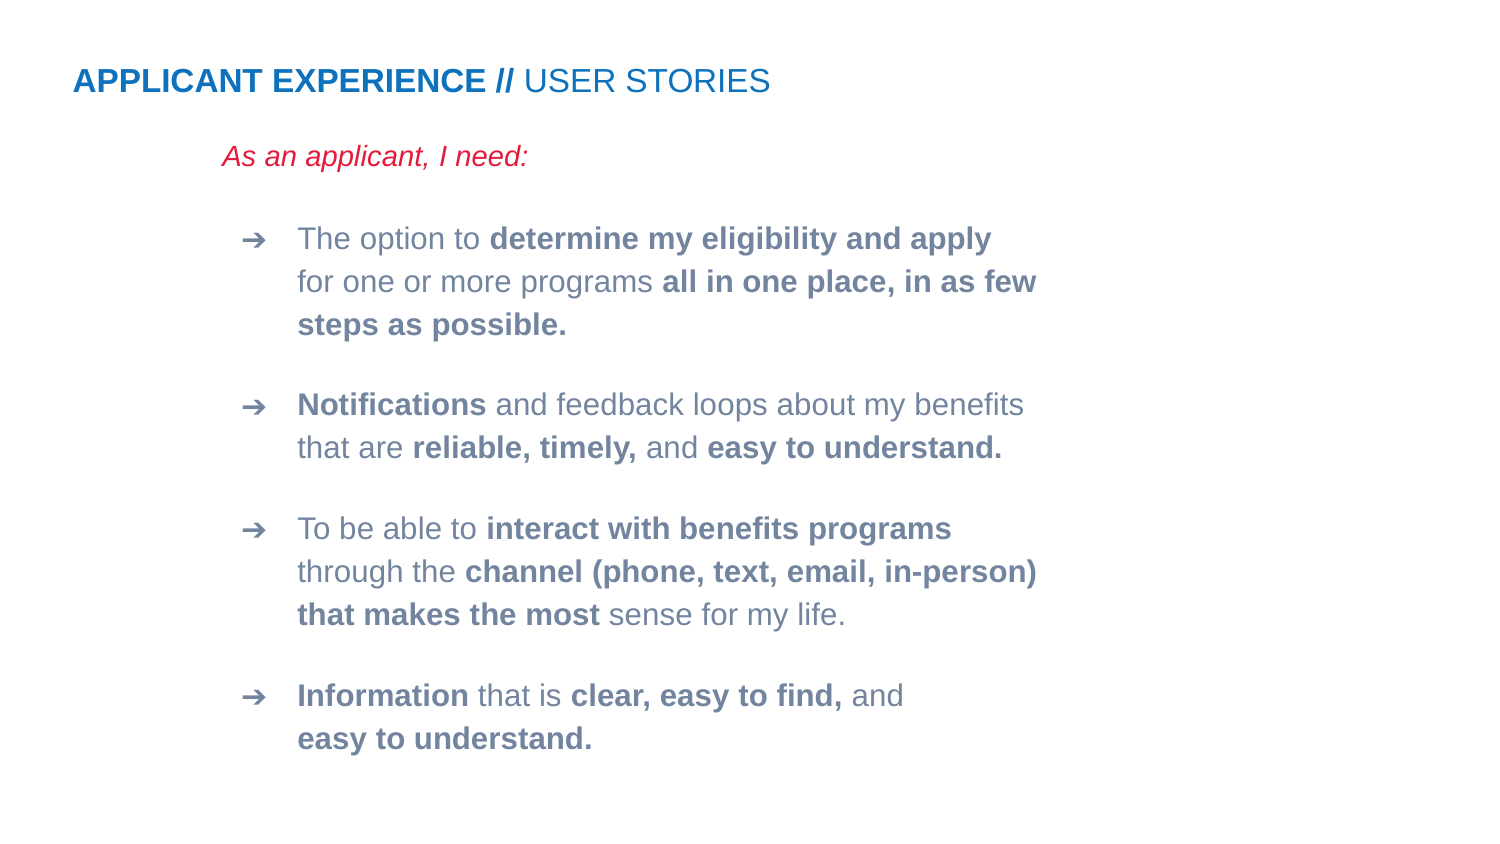

APPLICANT EXPERIENCE // USER STORIES
As an applicant, I need:

The option to determine my eligibility and apply
for one or more programs all in one place, in as few
steps as possible.
Notifications and feedback loops about my benefits
that are reliable, timely, and easy to understand.
To be able to interact with benefits programs
through the channel (phone, text, email, in-person)
that makes the most sense for my life.
Information that is clear, easy to find, and
easy to understand.